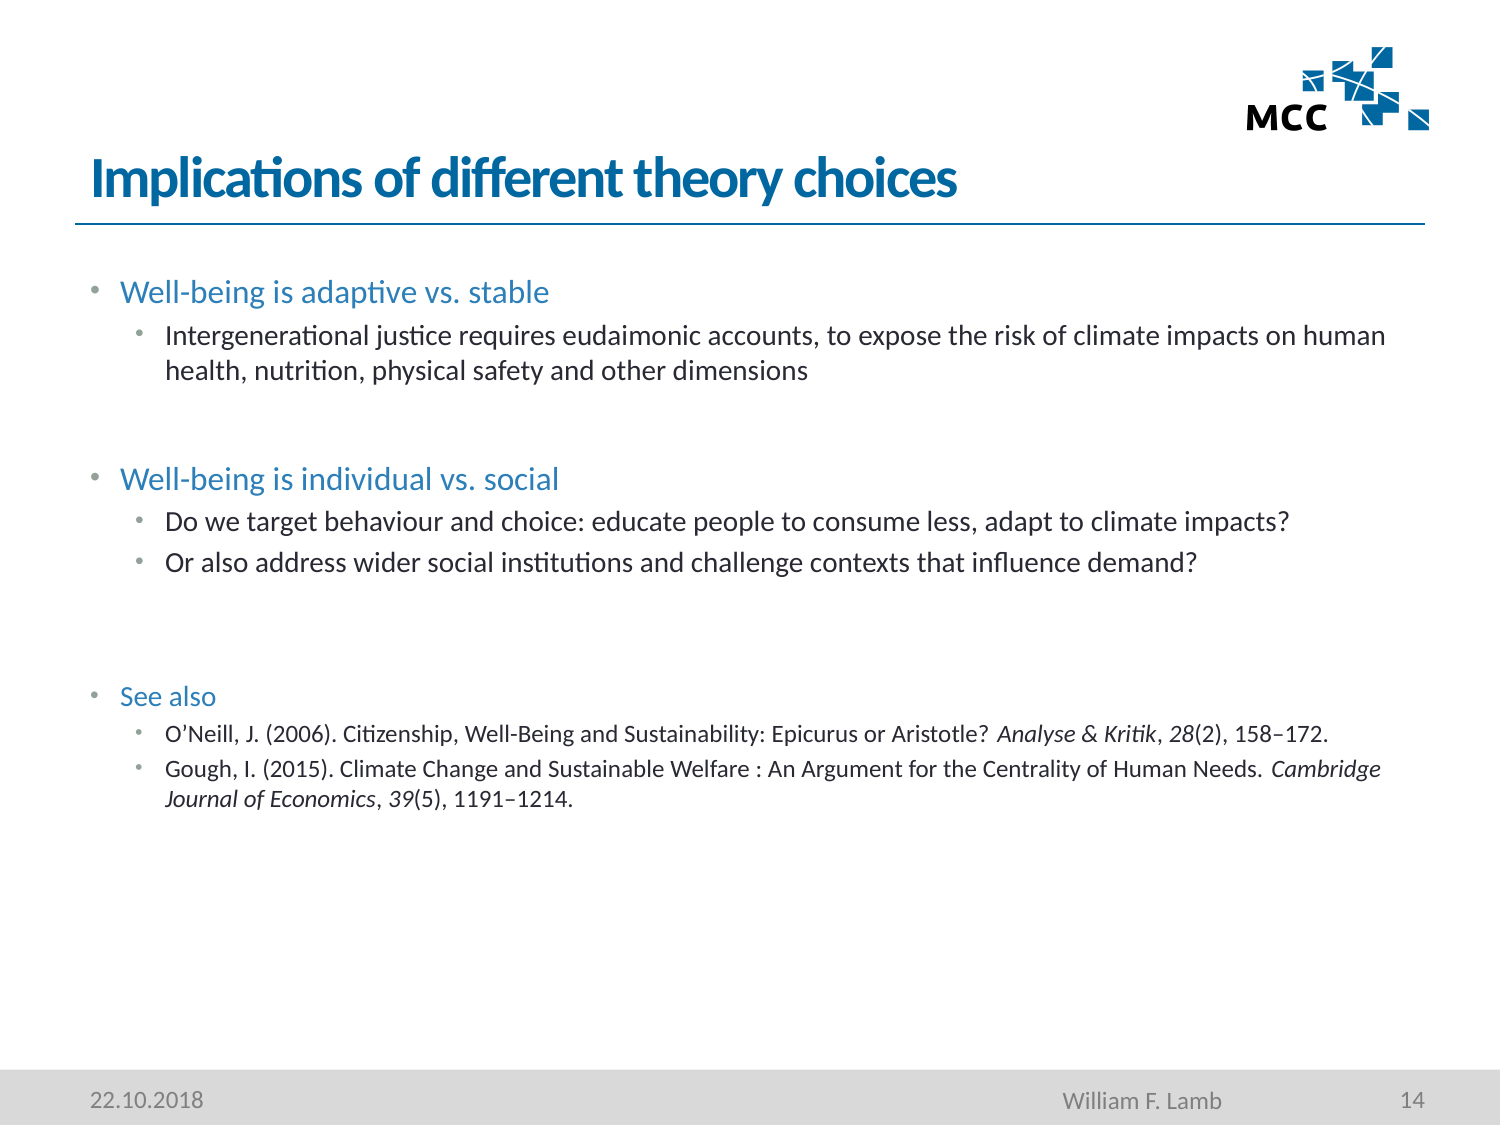

# Implications of different theory choices
Well-being is adaptive vs. stable
Intergenerational justice requires eudaimonic accounts, to expose the risk of climate impacts on human health, nutrition, physical safety and other dimensions

Well-being is individual vs. social
Do we target behaviour and choice: educate people to consume less, adapt to climate impacts?
Or also address wider social institutions and challenge contexts that influence demand?

See also
O’Neill, J. (2006). Citizenship, Well-Being and Sustainability: Epicurus or Aristotle? Analyse & Kritik, 28(2), 158–172.
Gough, I. (2015). Climate Change and Sustainable Welfare : An Argument for the Centrality of Human Needs. Cambridge Journal of Economics, 39(5), 1191–1214.